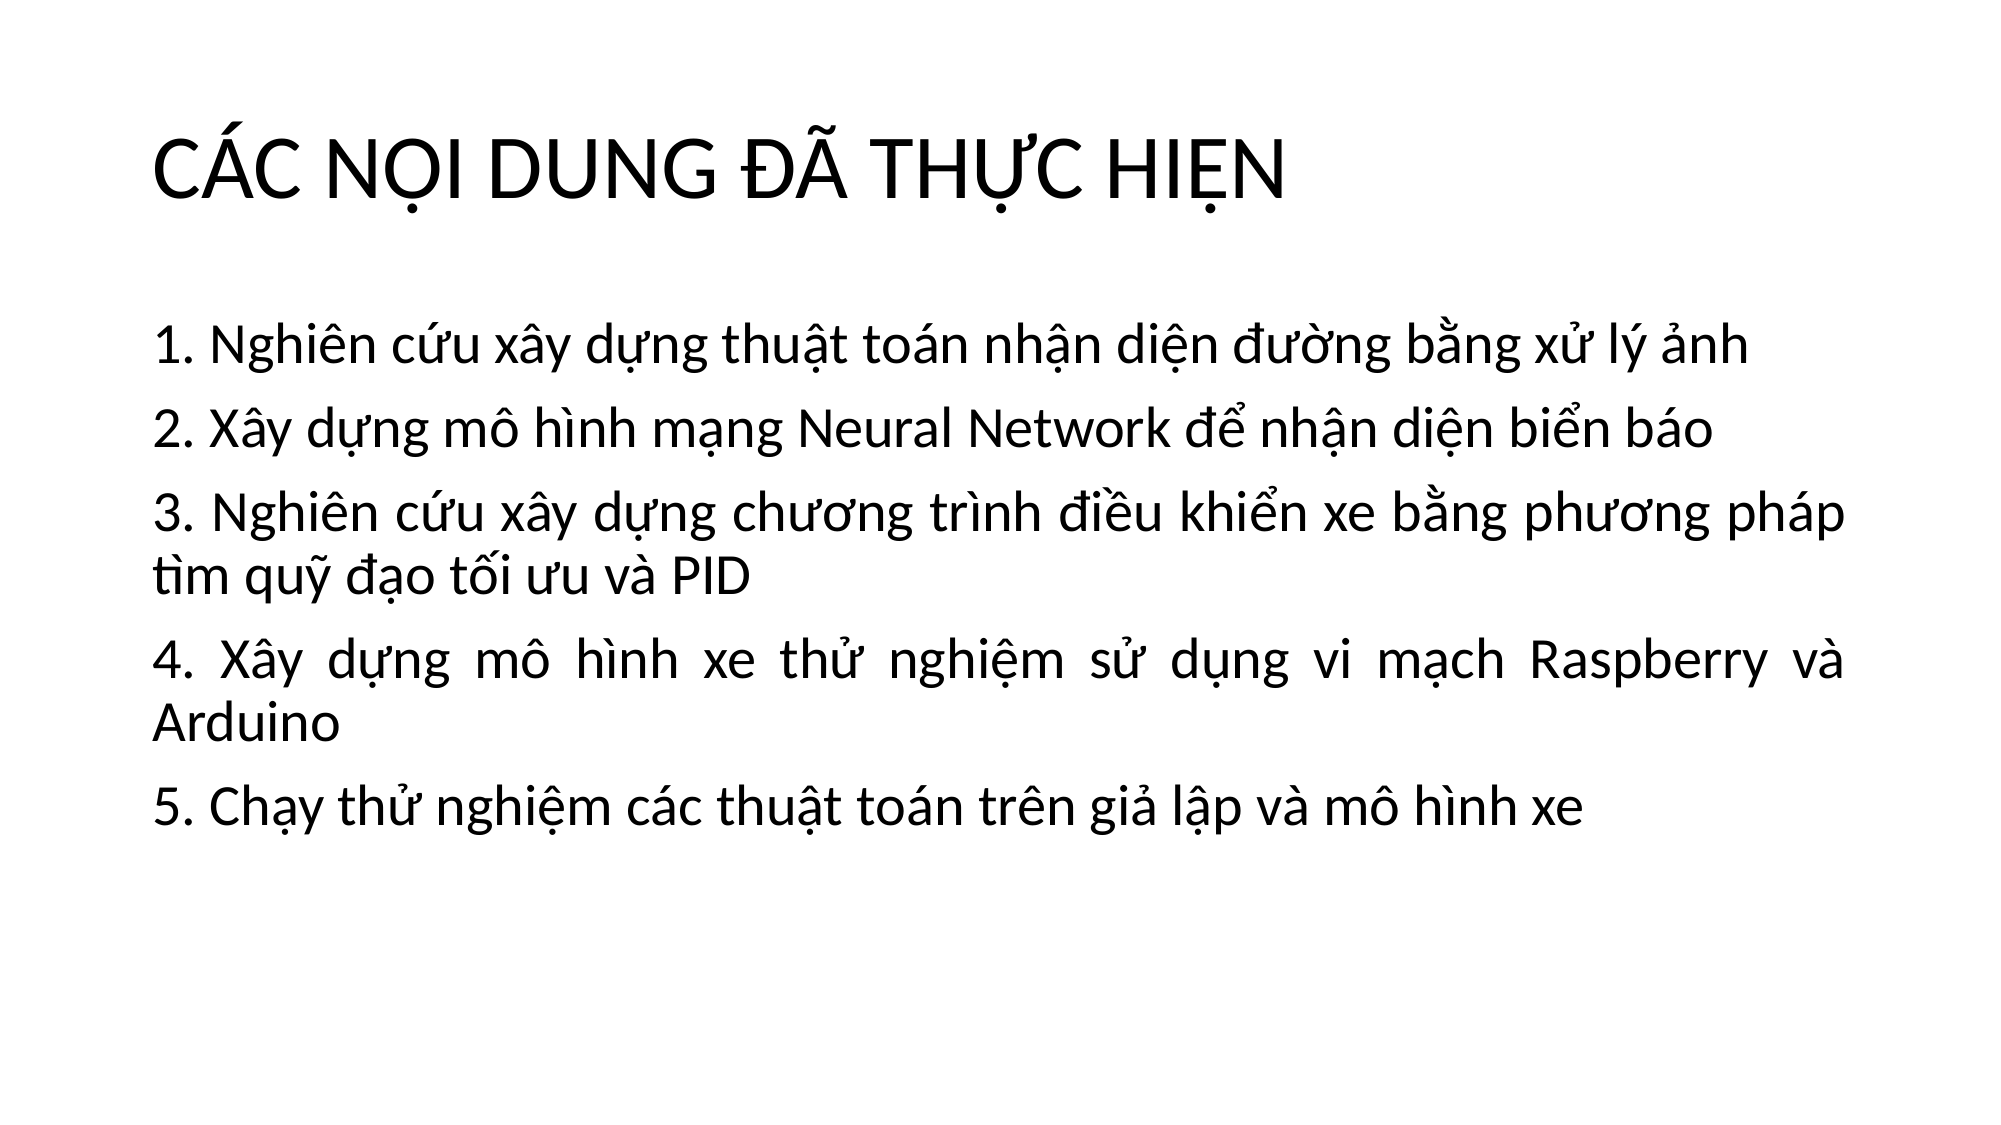

# CÁC NỘI DUNG ĐÃ THỰC HIỆN
1. Nghiên cứu xây dựng thuật toán nhận diện đường bằng xử lý ảnh
2. Xây dựng mô hình mạng Neural Network để nhận diện biển báo
3. Nghiên cứu xây dựng chương trình điều khiển xe bằng phương pháp tìm quỹ đạo tối ưu và PID
4. Xây dựng mô hình xe thử nghiệm sử dụng vi mạch Raspberry và Arduino
5. Chạy thử nghiệm các thuật toán trên giả lập và mô hình xe